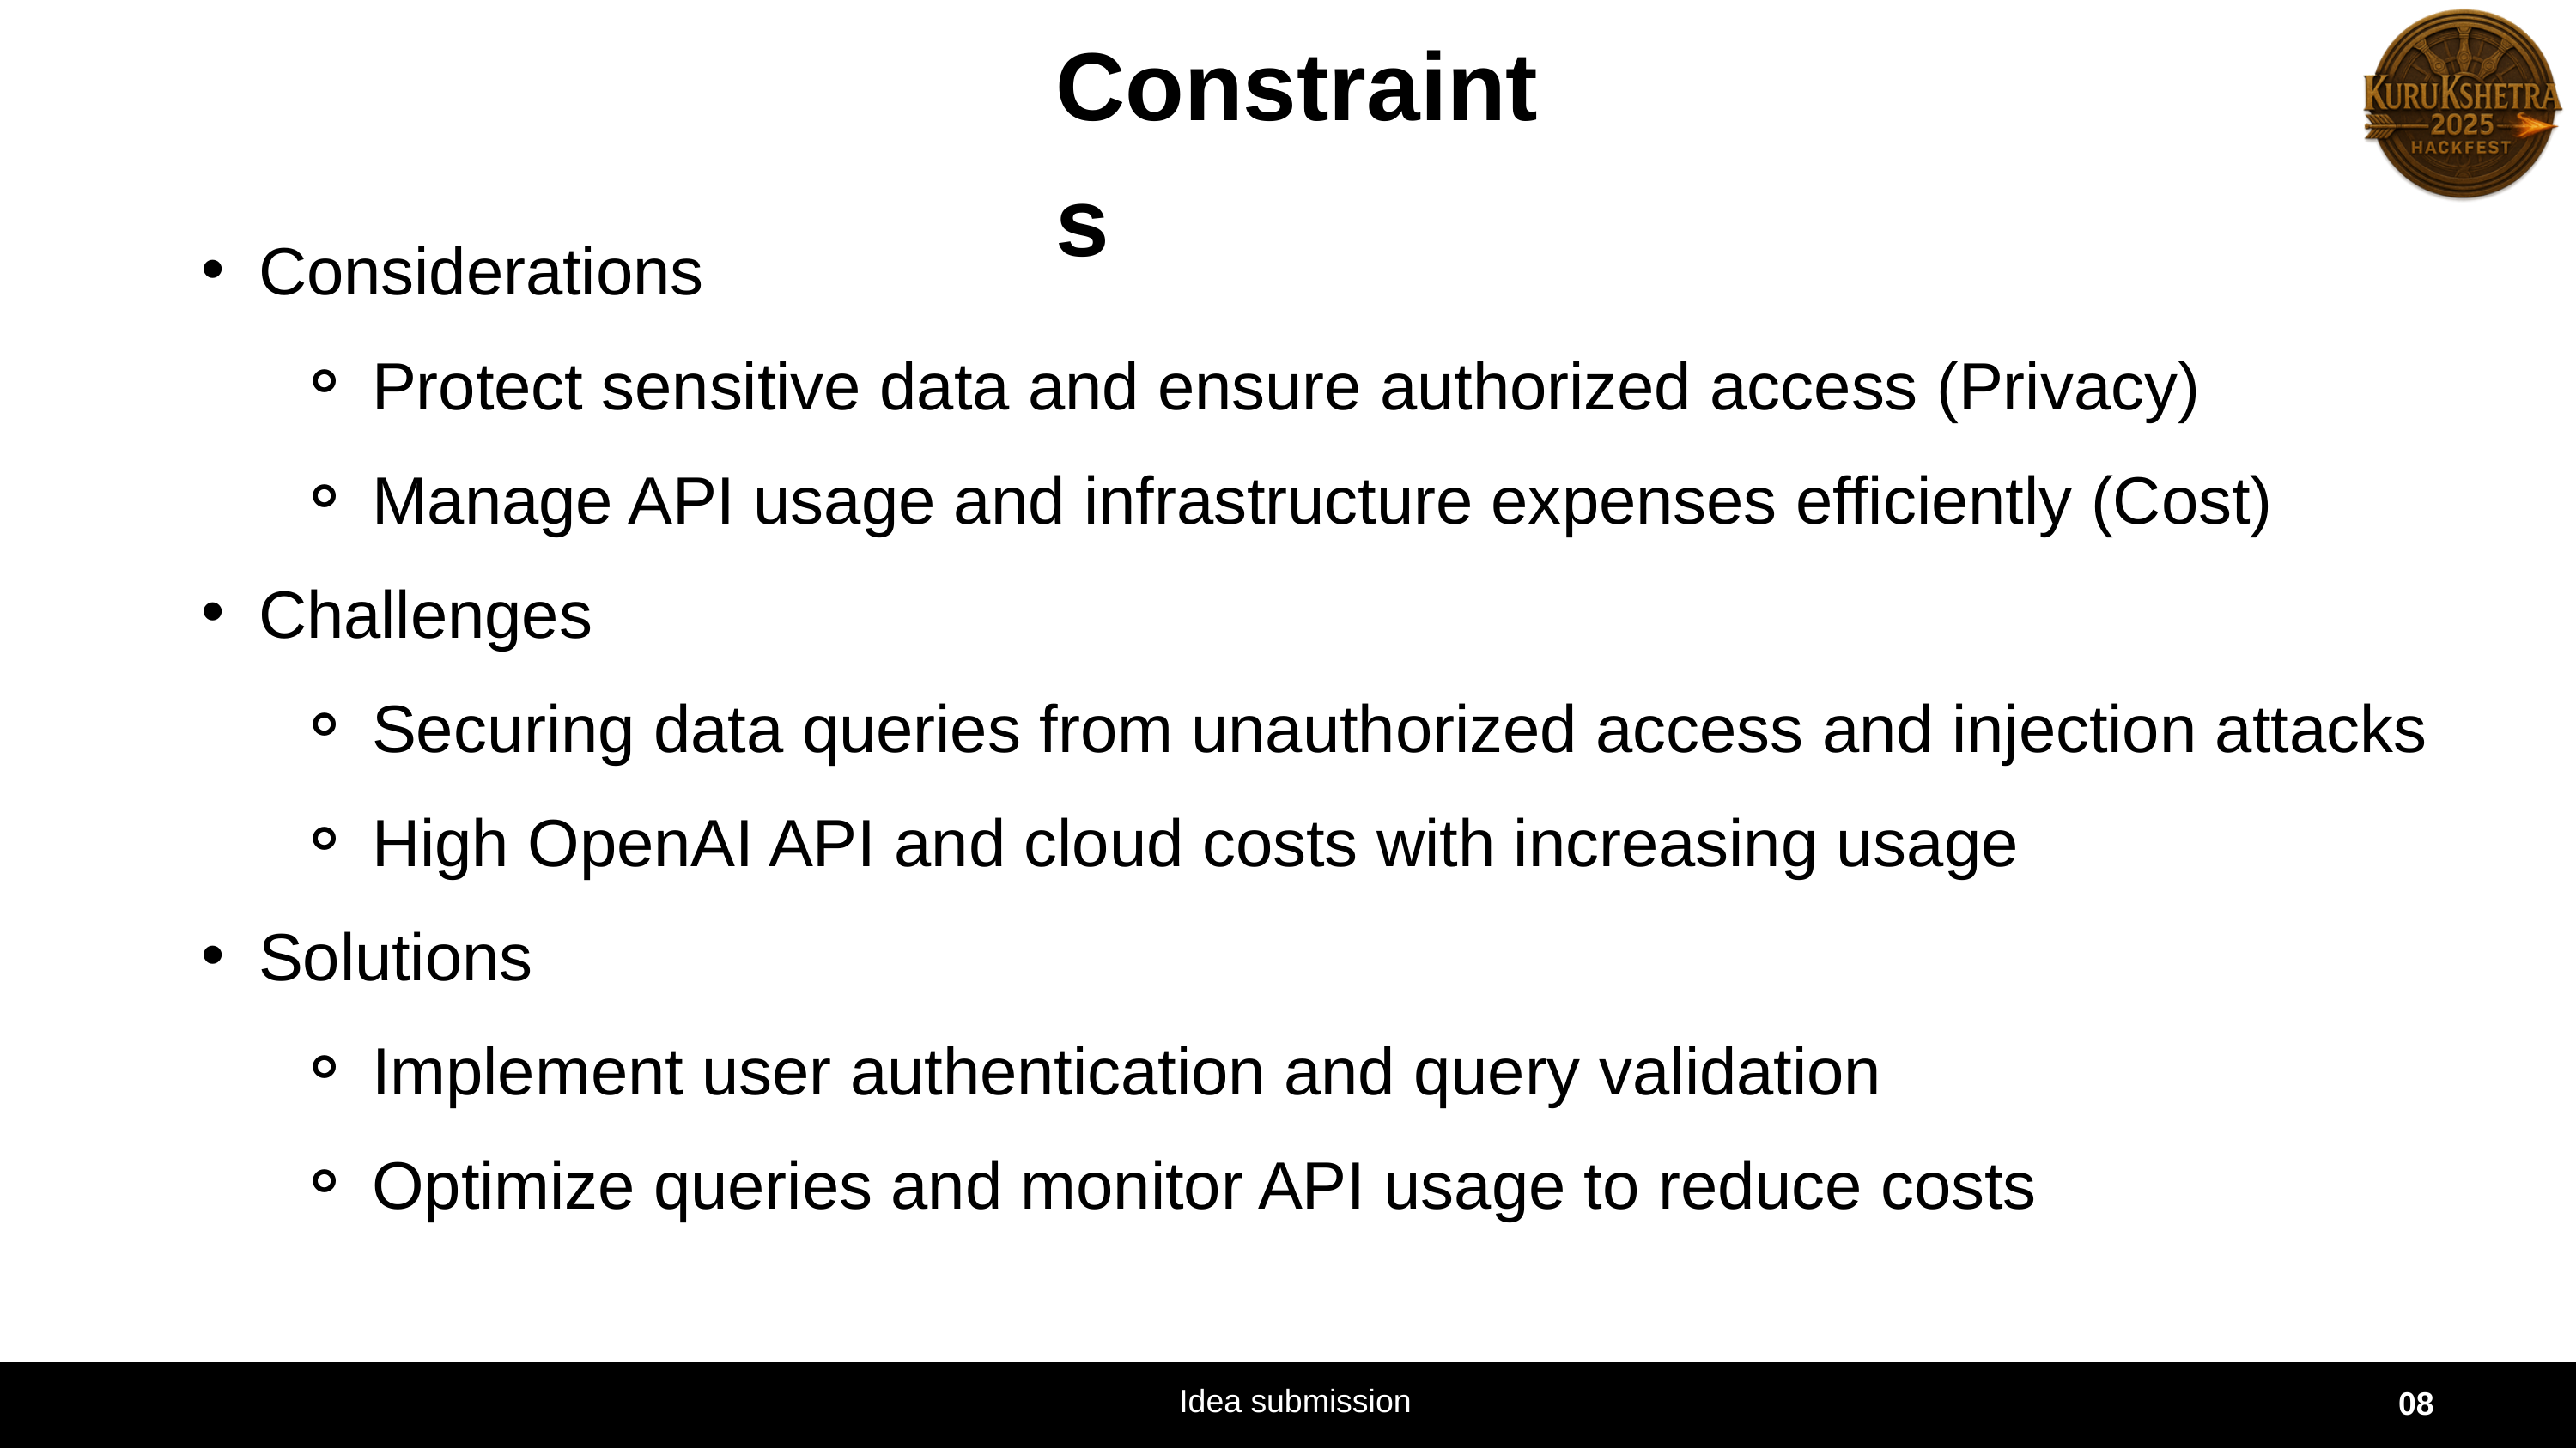

Constraints
Considerations
Protect sensitive data and ensure authorized access (Privacy)
Manage API usage and infrastructure expenses efficiently (Cost)
Challenges
Securing data queries from unauthorized access and injection attacks
High OpenAI API and cloud costs with increasing usage
Solutions
Implement user authentication and query validation
Optimize queries and monitor API usage to reduce costs

Idea submission
08